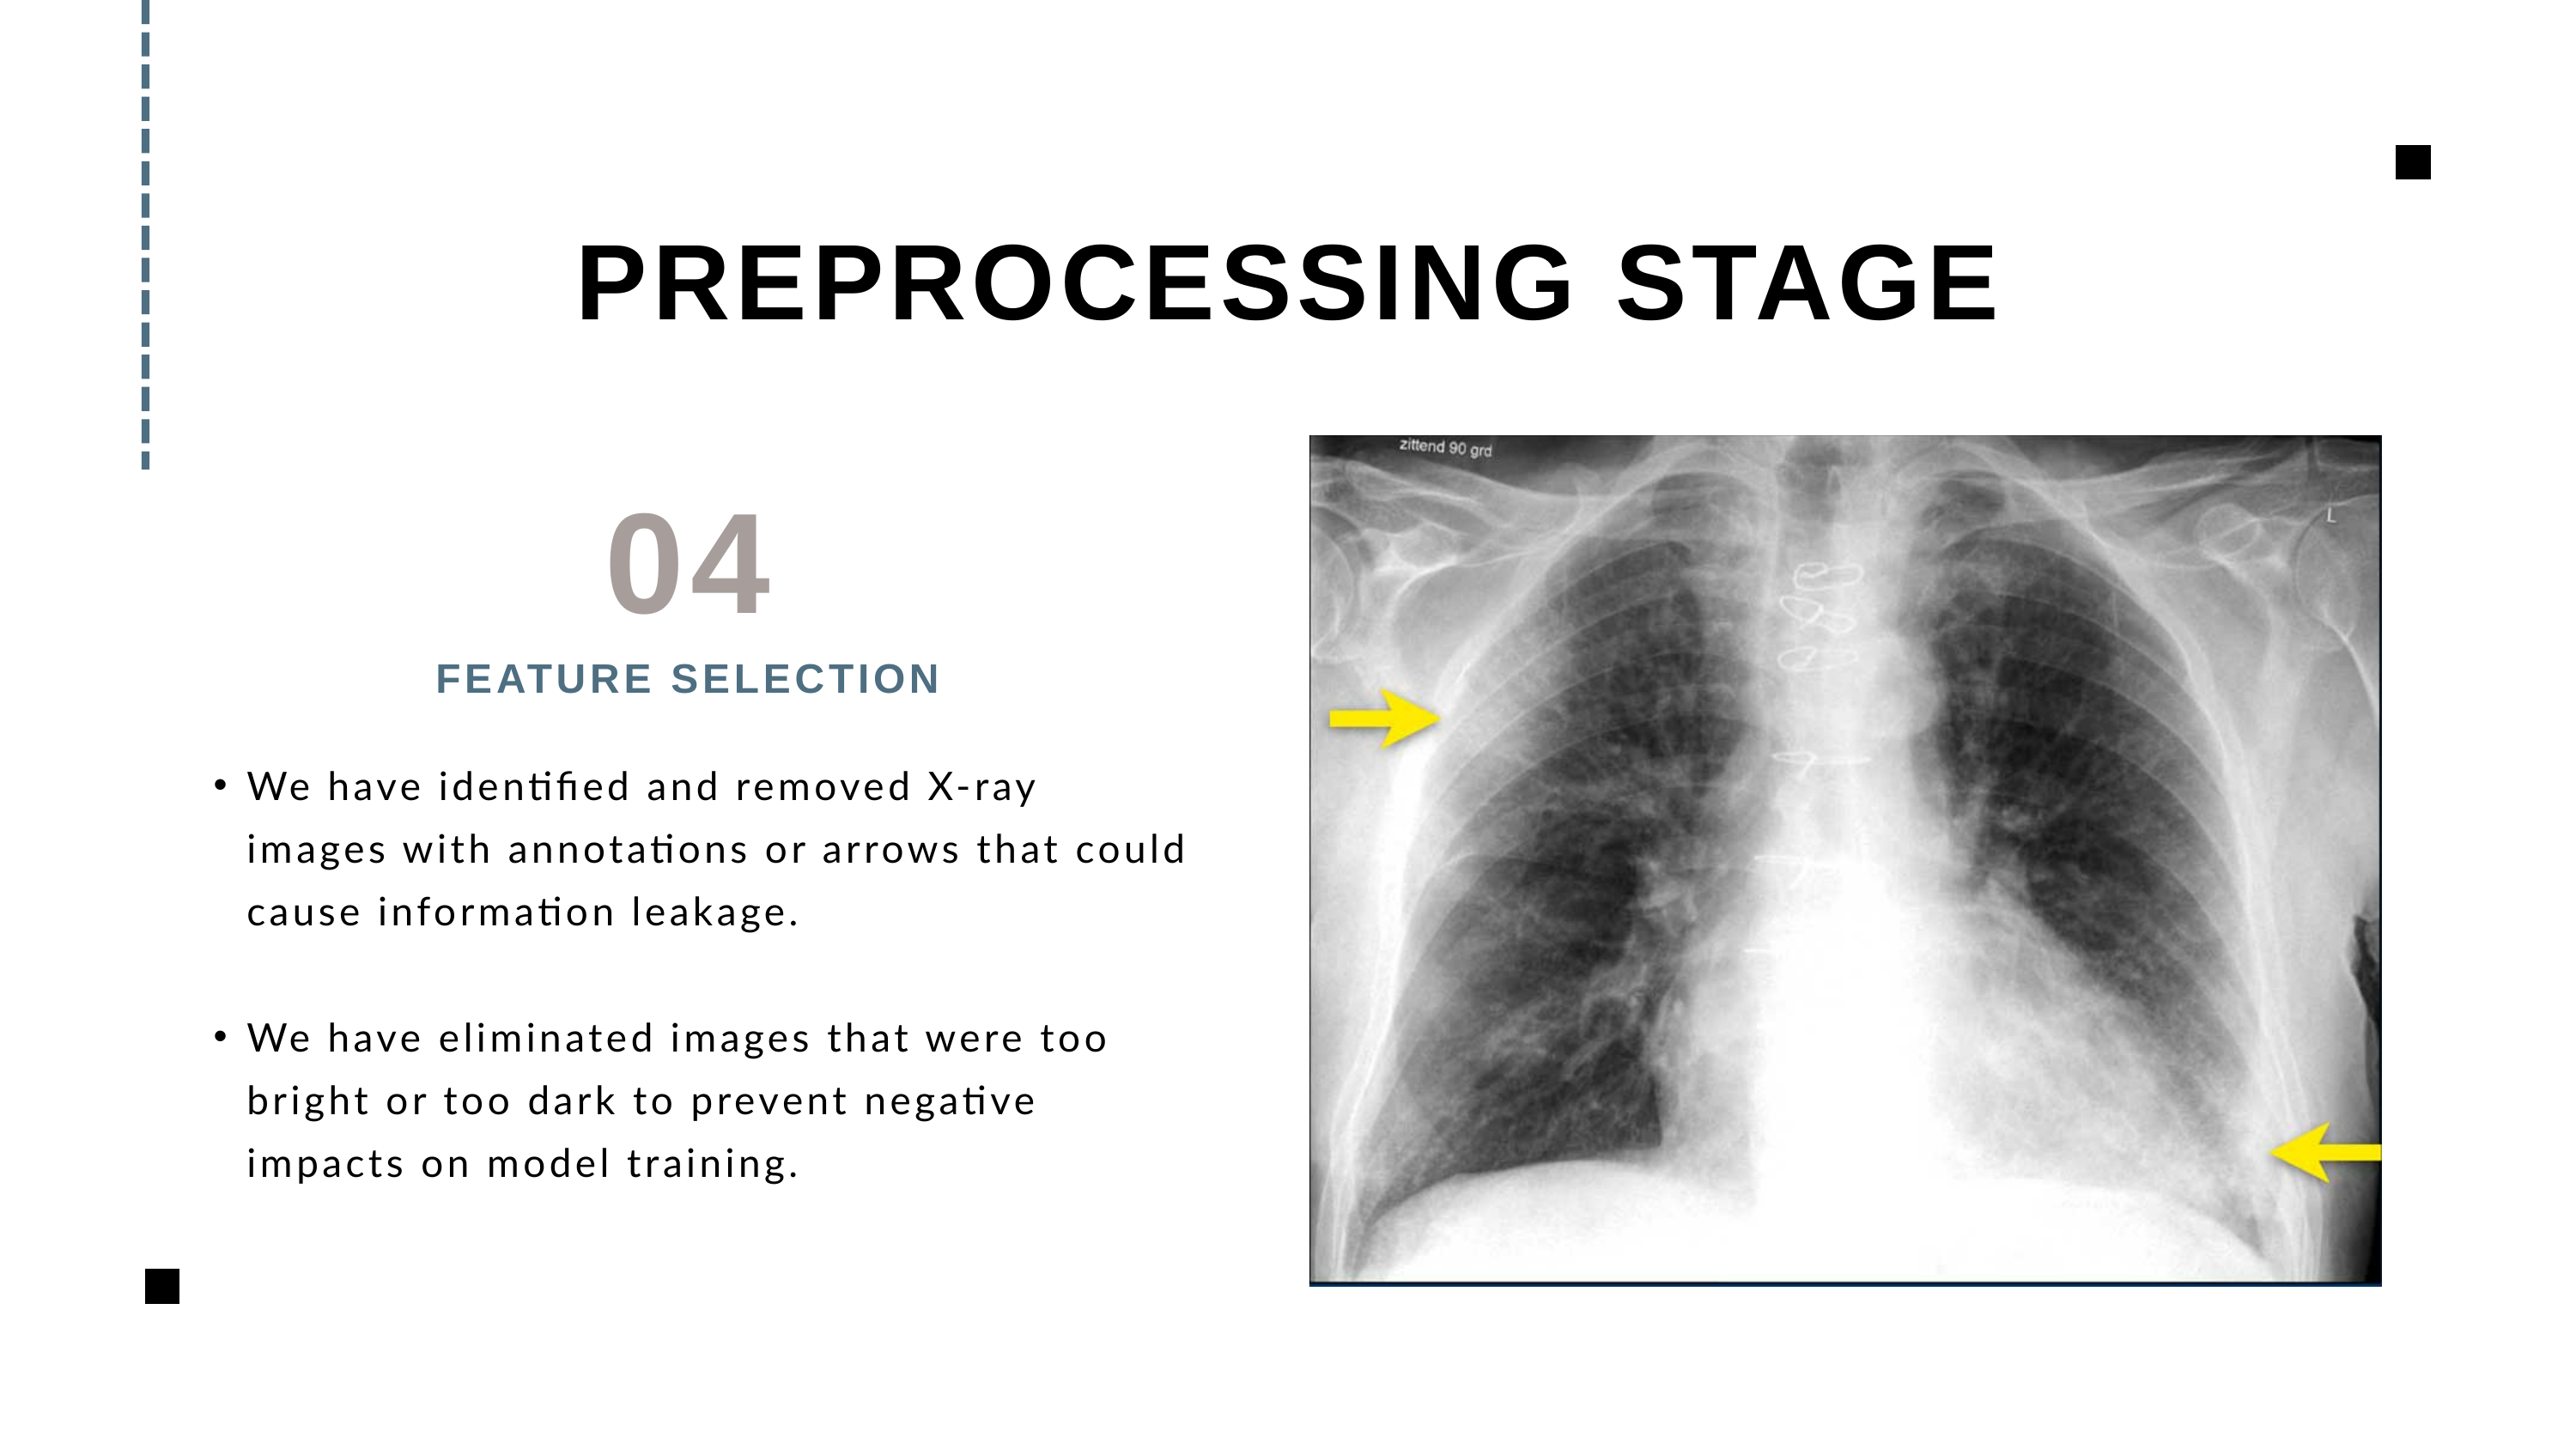

PREPROCESSING STAGE

04
FEATURE SELECTION
We have identified and removed X-ray images with annotations or arrows that could cause information leakage.

We have eliminated images that were too bright or too dark to prevent negative impacts on model training.